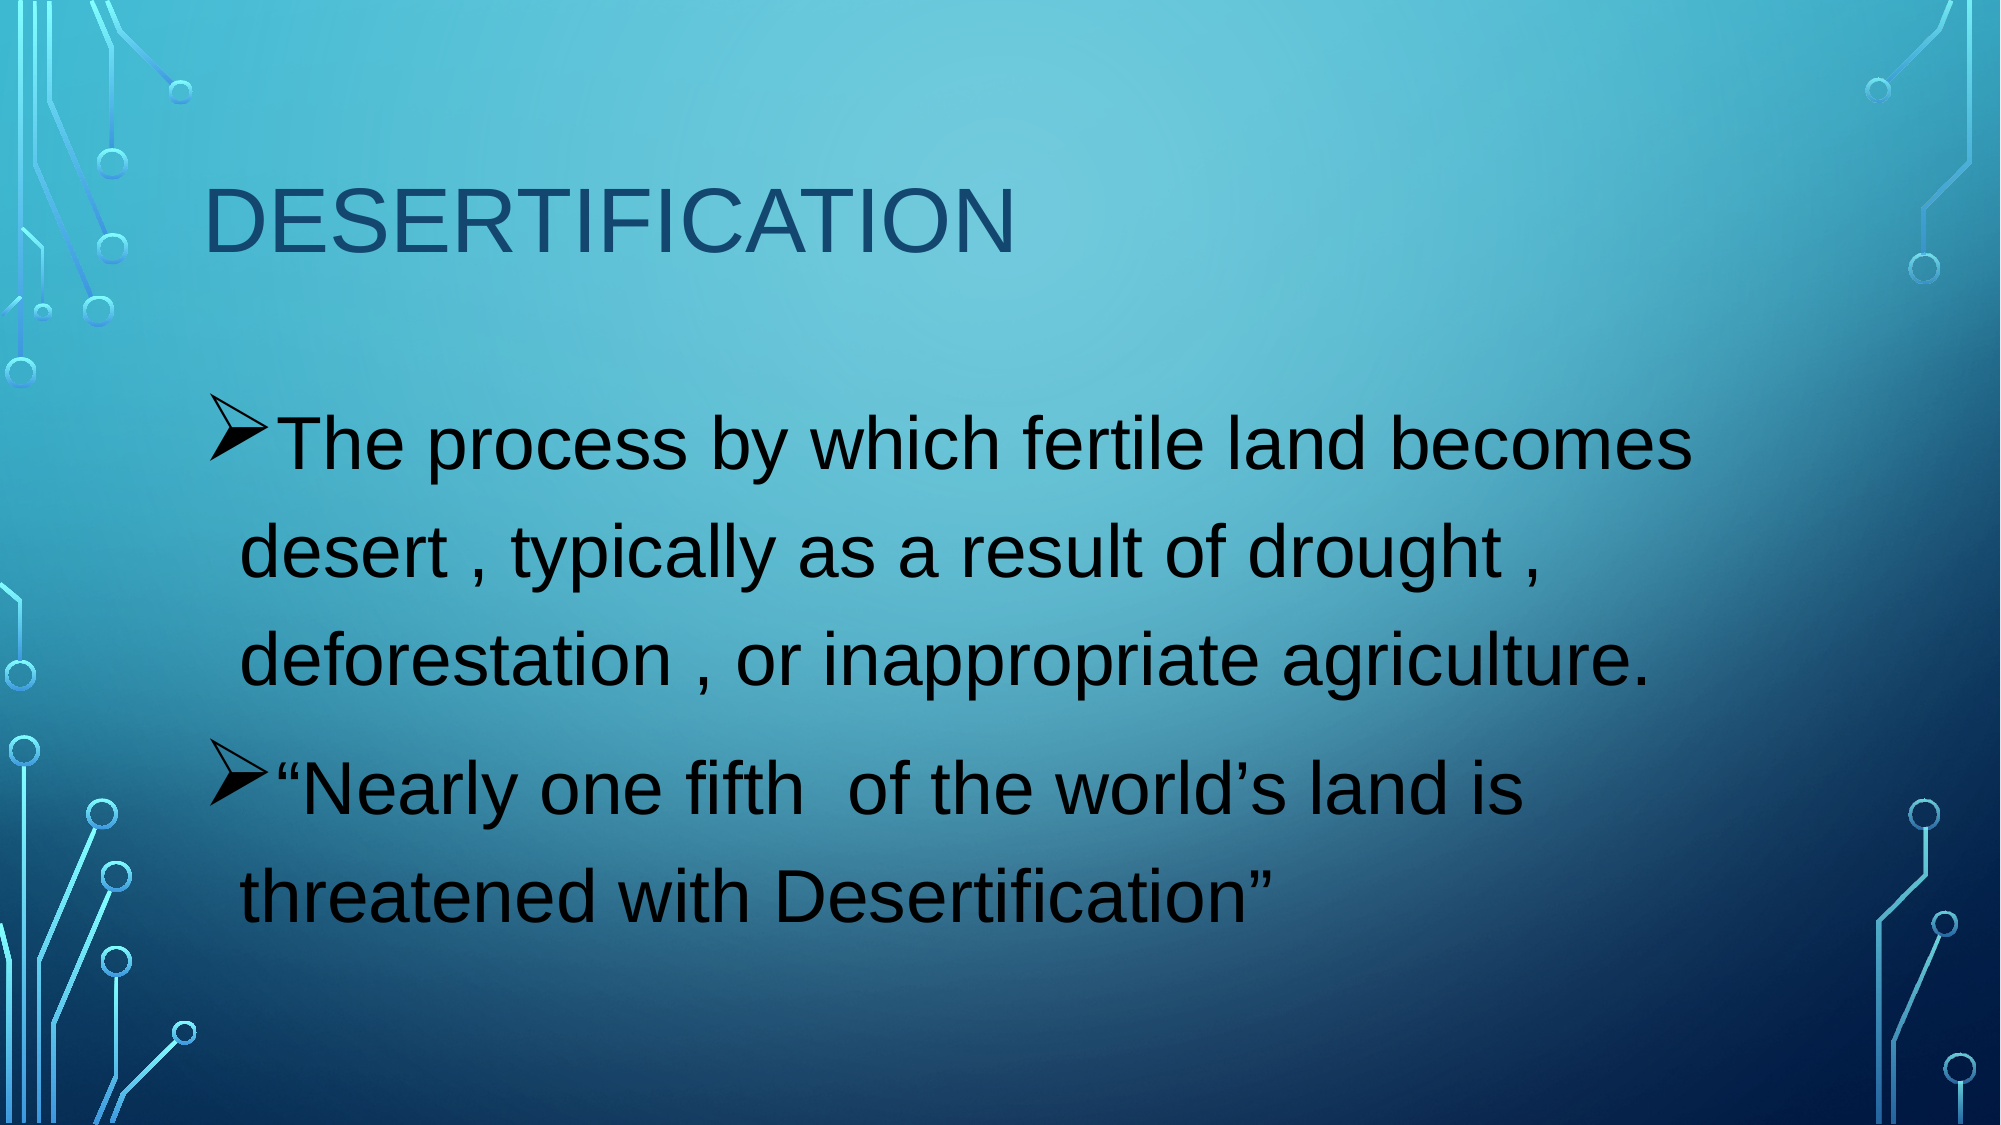

# desertification
The process by which fertile land becomes desert , typically as a result of drought , deforestation , or inappropriate agriculture.
“Nearly one fifth  of the world’s land is threatened with Desertification”